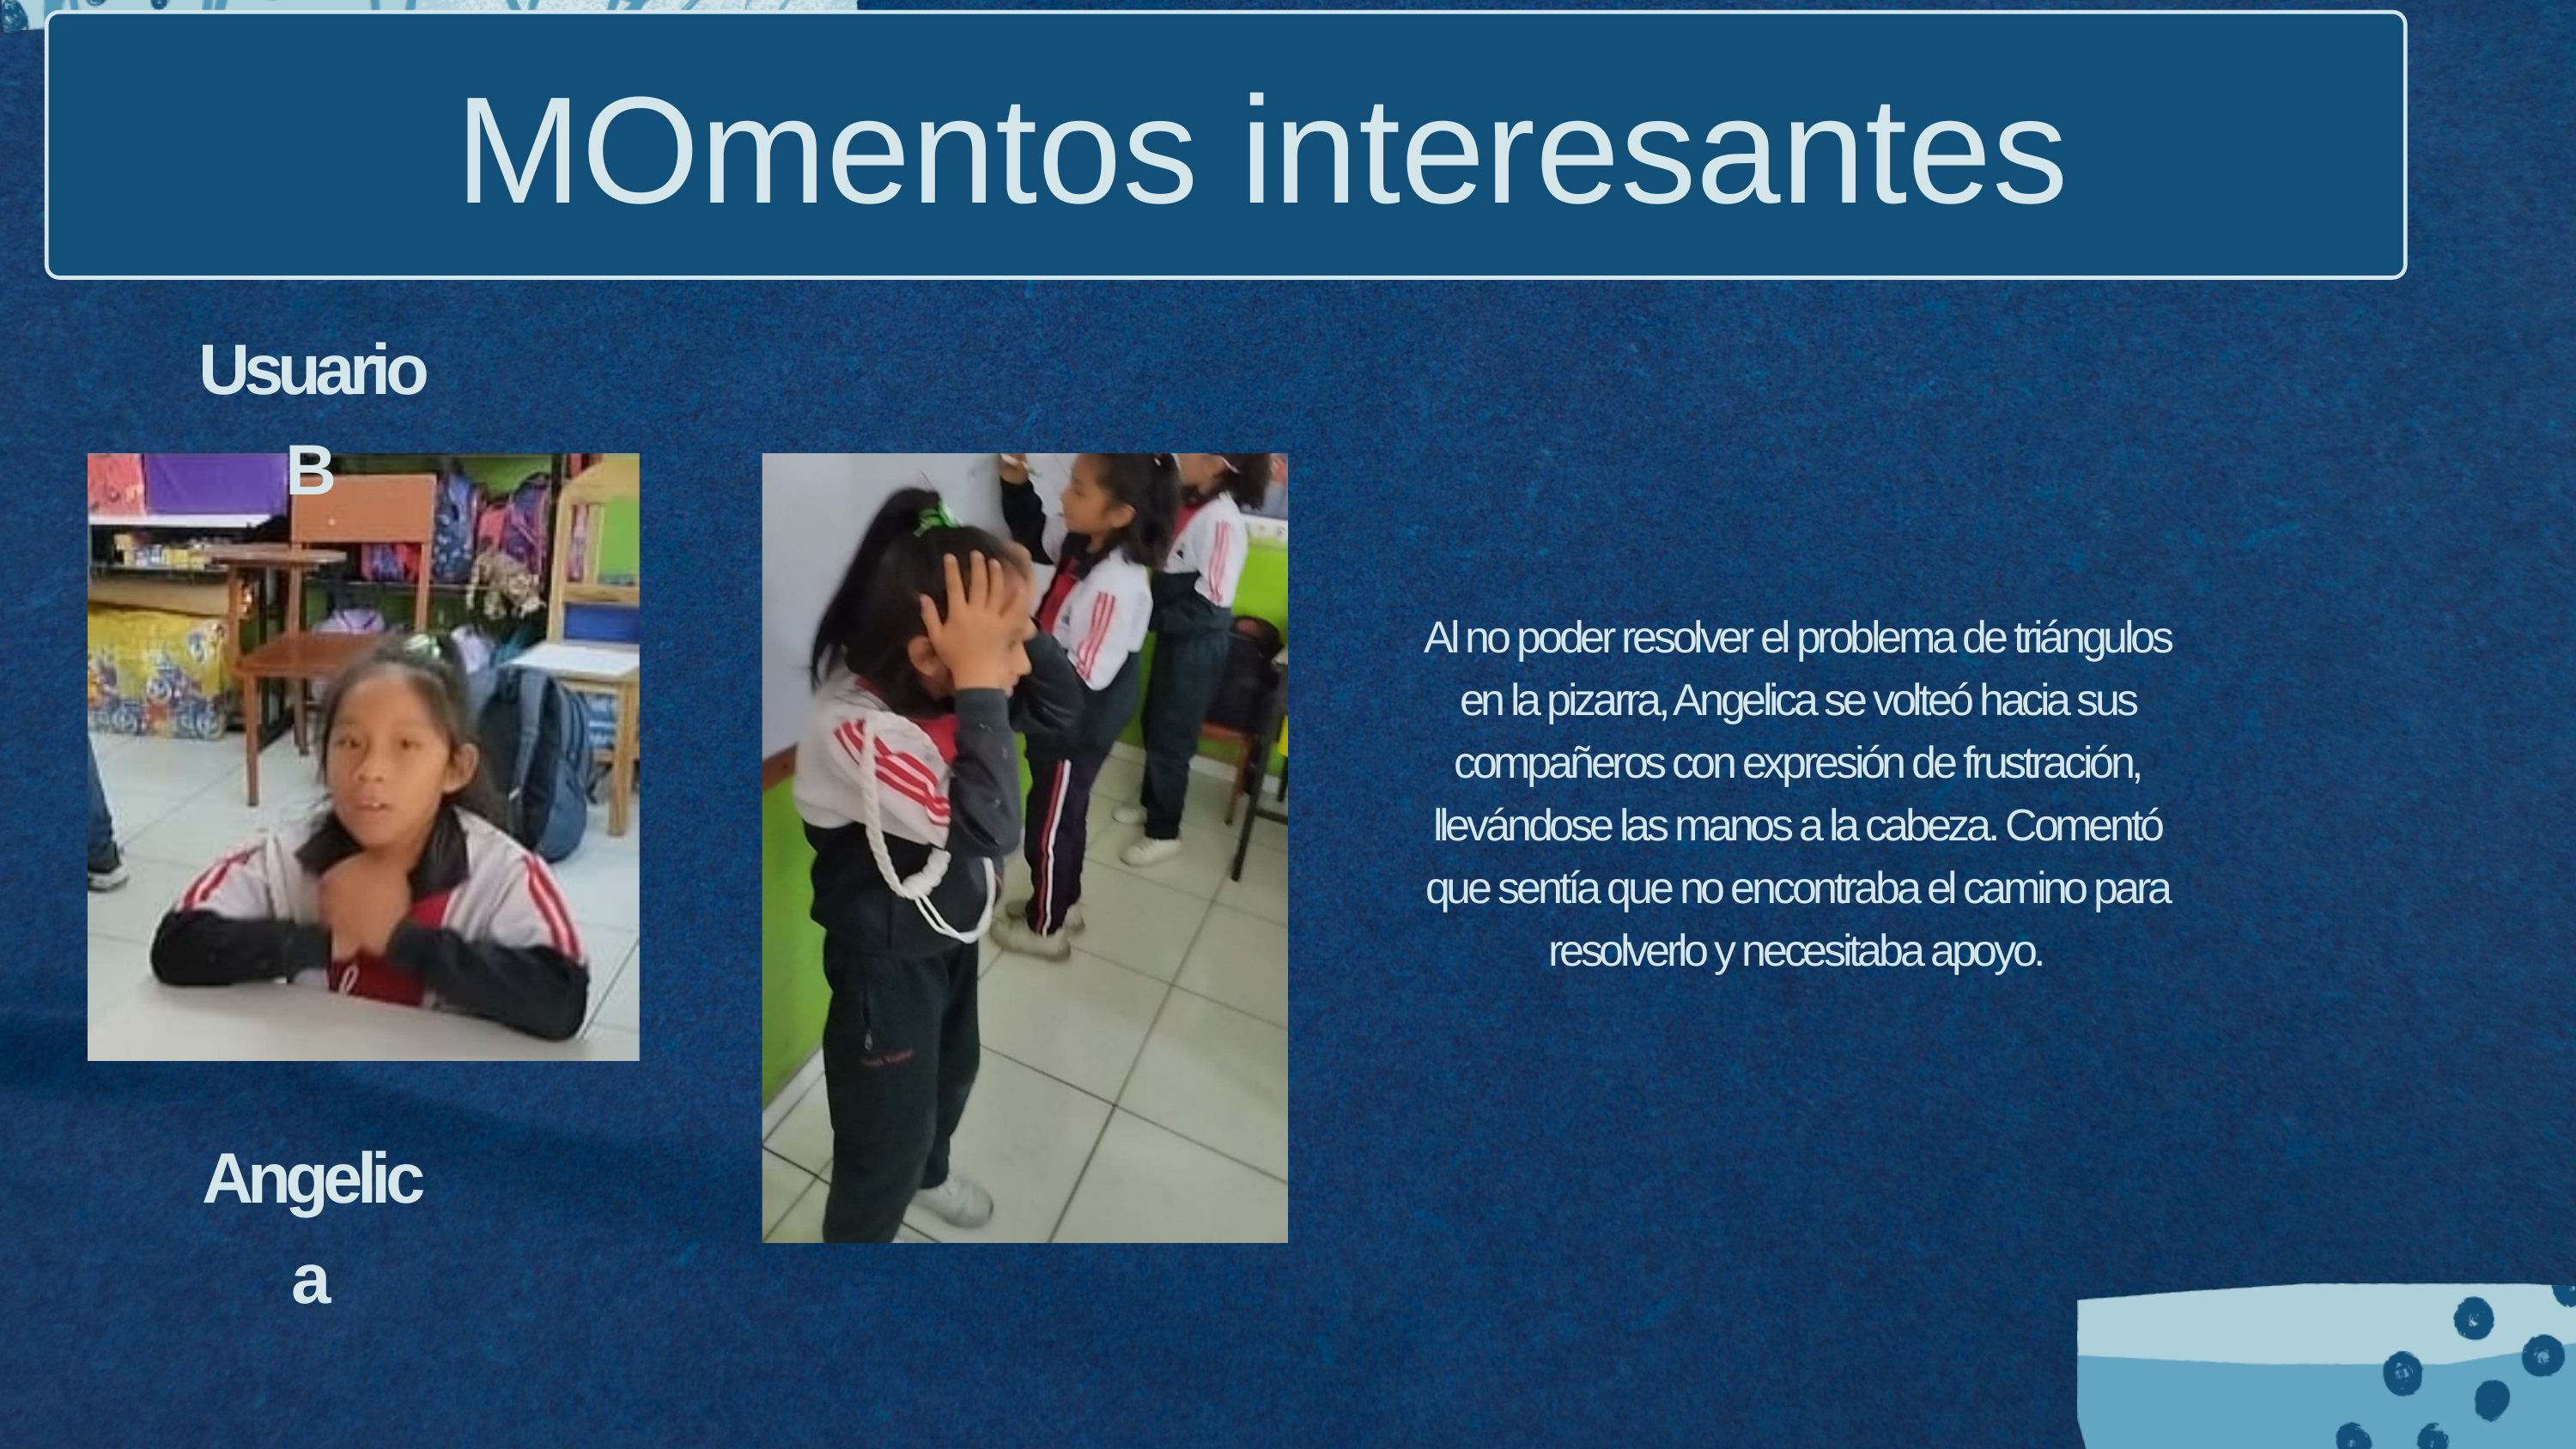

MOmentos interesantes
Usuario B

Al no poder resolver el problema de triángulos en la pizarra, Angelica se volteó hacia sus compañeros con expresión de frustración, llevándose las manos a la cabeza. Comentó que sentía que no encontraba el camino para resolverlo y necesitaba apoyo.
Angelica